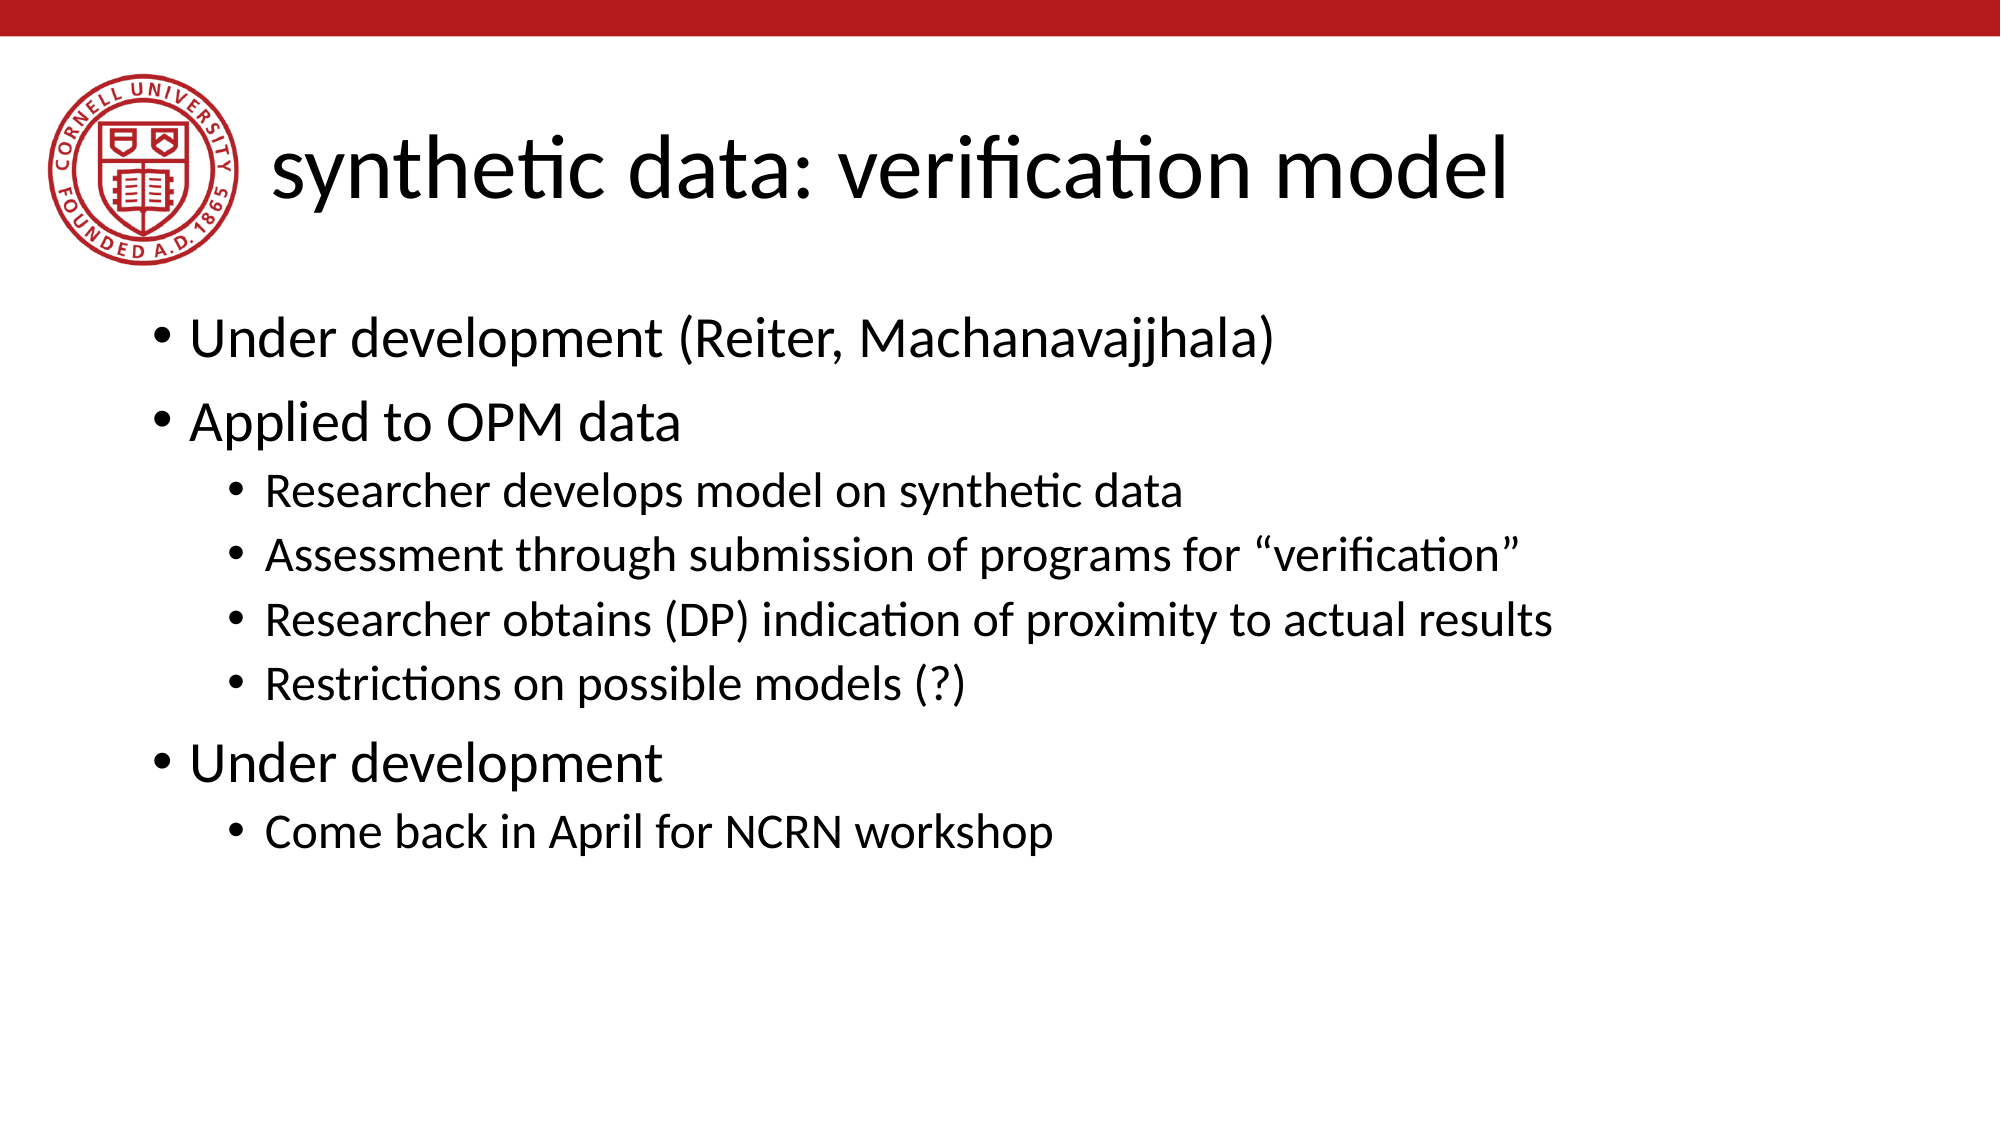

# synthetic data: verification model
Under development (Reiter, Machanavajjhala)
Applied to OPM data
Researcher develops model on synthetic data
Assessment through submission of programs for “verification”
Researcher obtains (DP) indication of proximity to actual results
Restrictions on possible models (?)
Under development
Come back in April for NCRN workshop